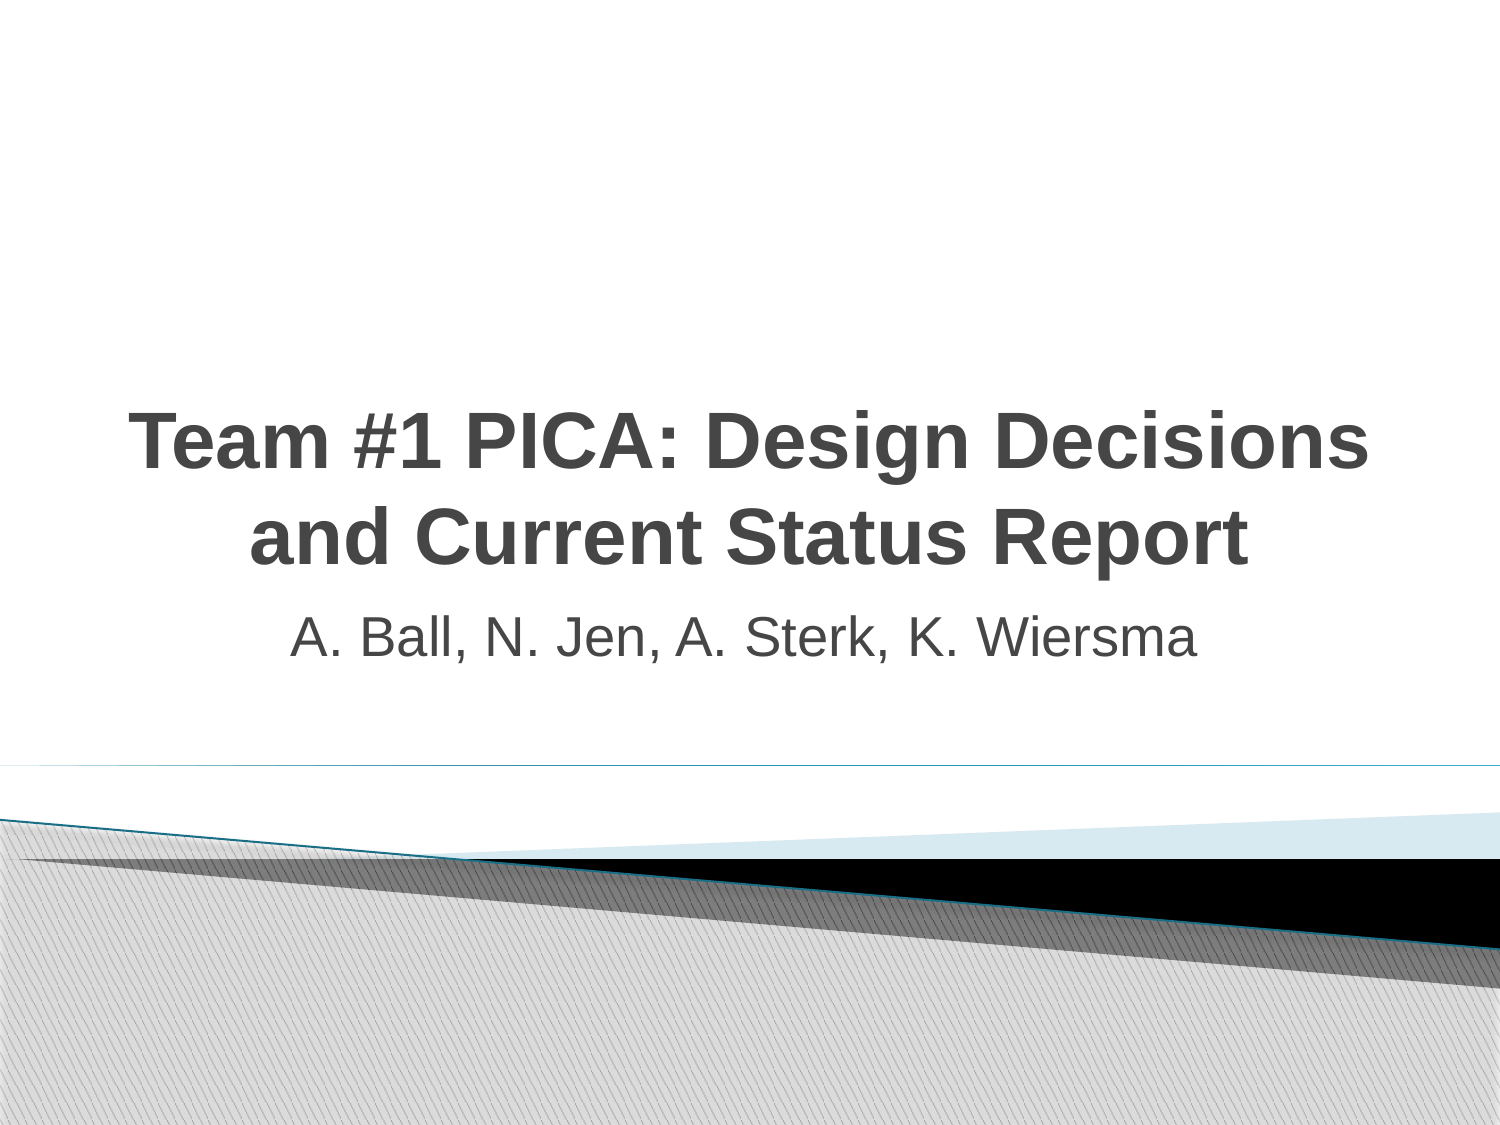

# Team #1 PICA: Design Decisions and Current Status Report
A. Ball, N. Jen, A. Sterk, K. Wiersma